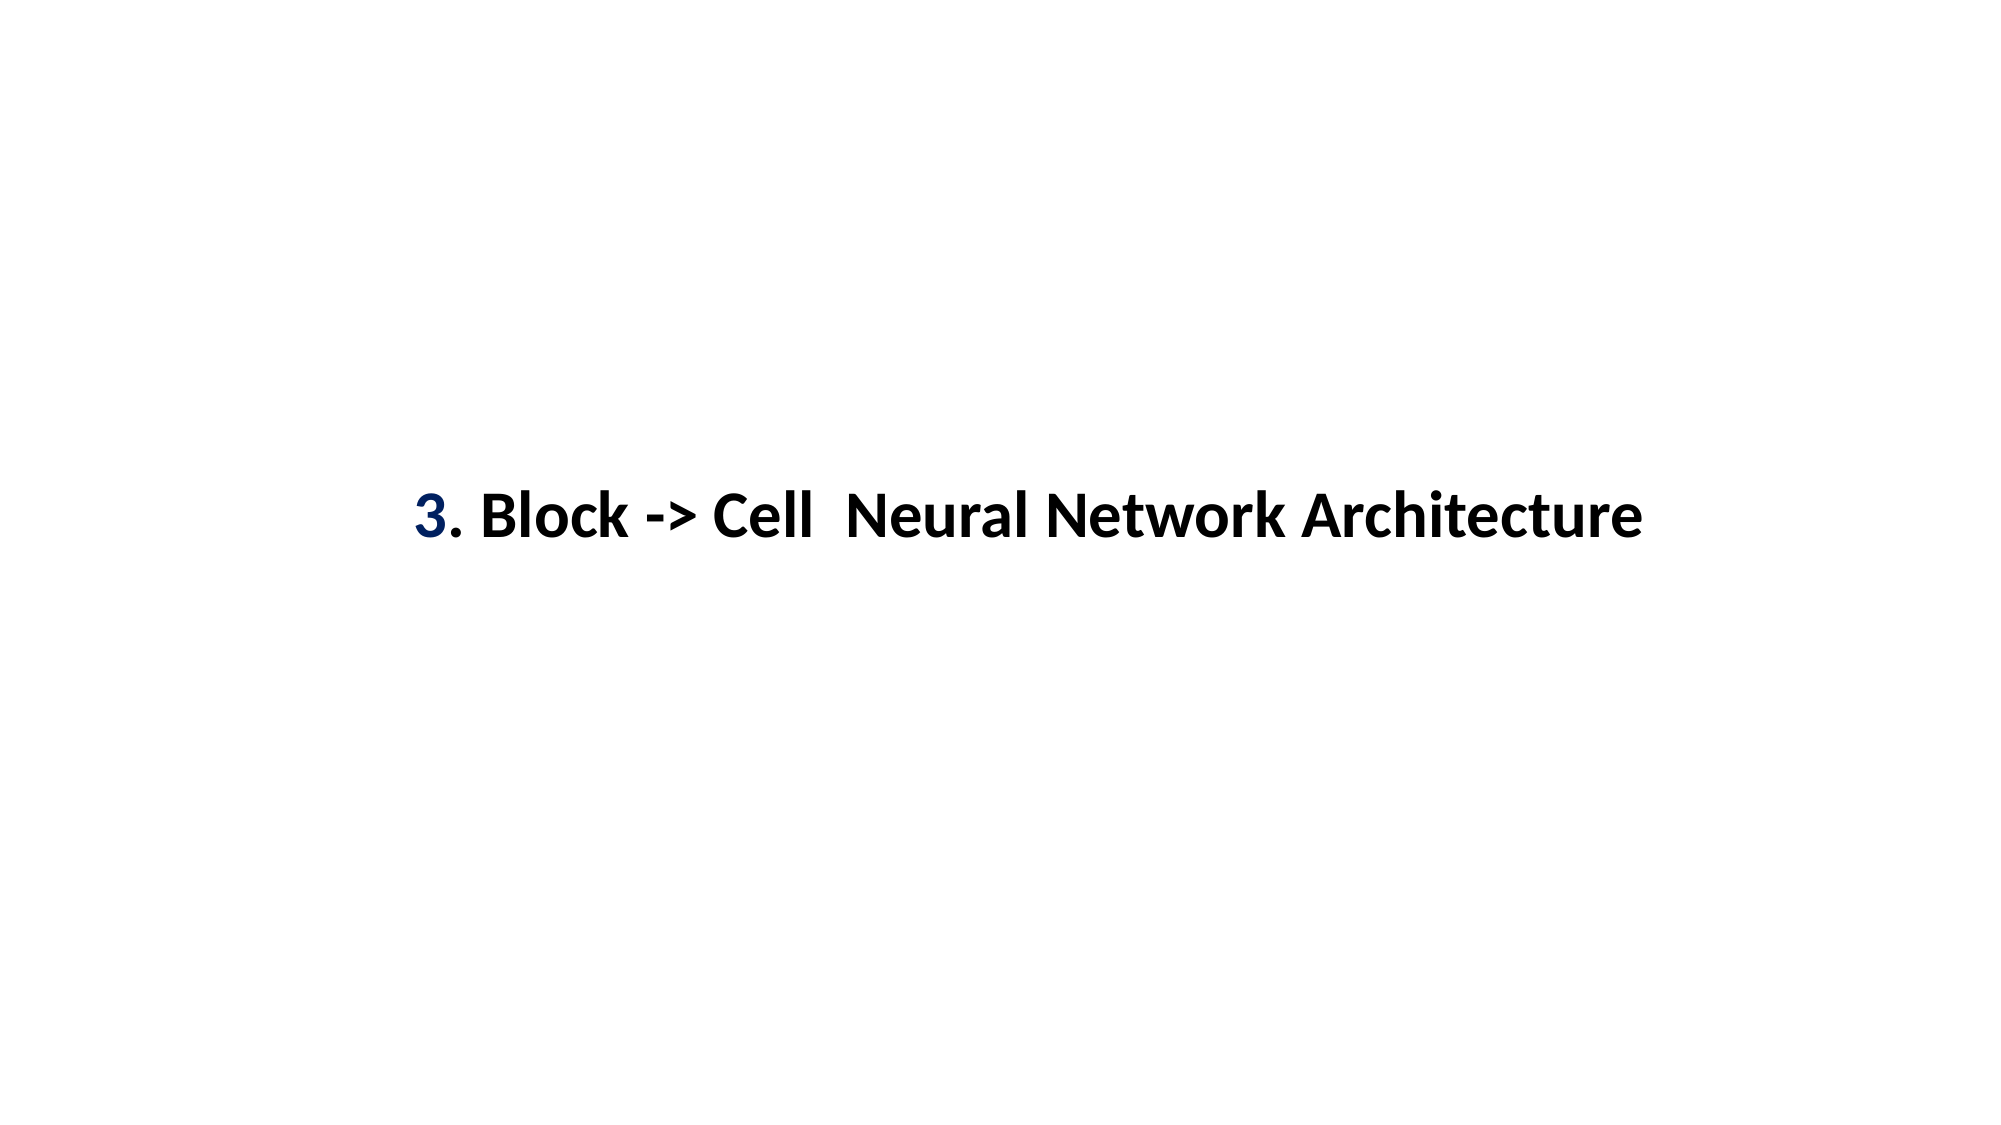

3. Block -> Cell  Neural Network Architecture